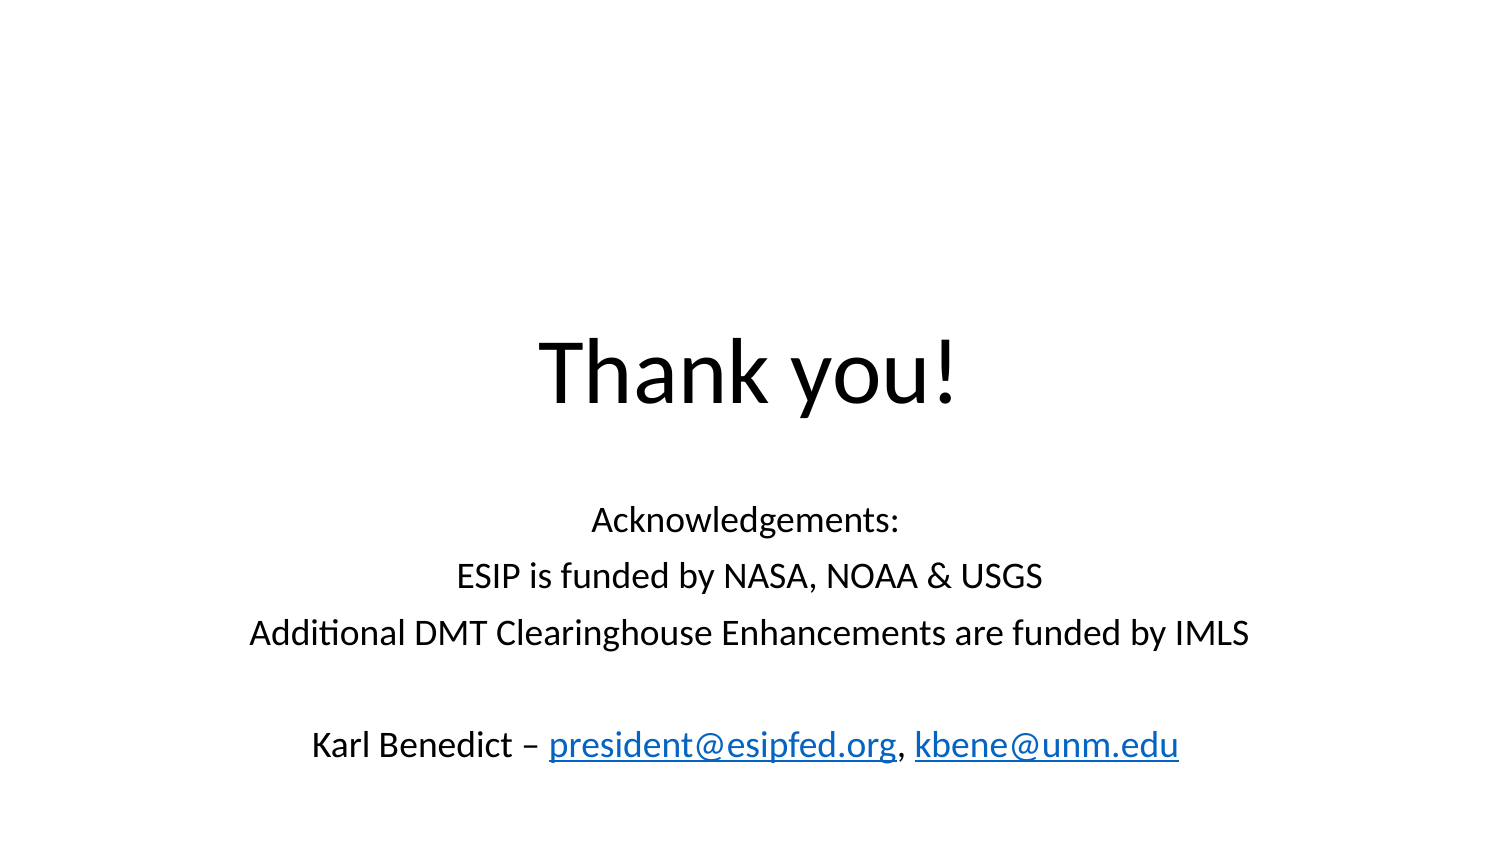

# Thank you!
Acknowledgements:
ESIP is funded by NASA, NOAA & USGS
Additional DMT Clearinghouse Enhancements are funded by IMLS

Karl Benedict – president@esipfed.org, kbene@unm.edu